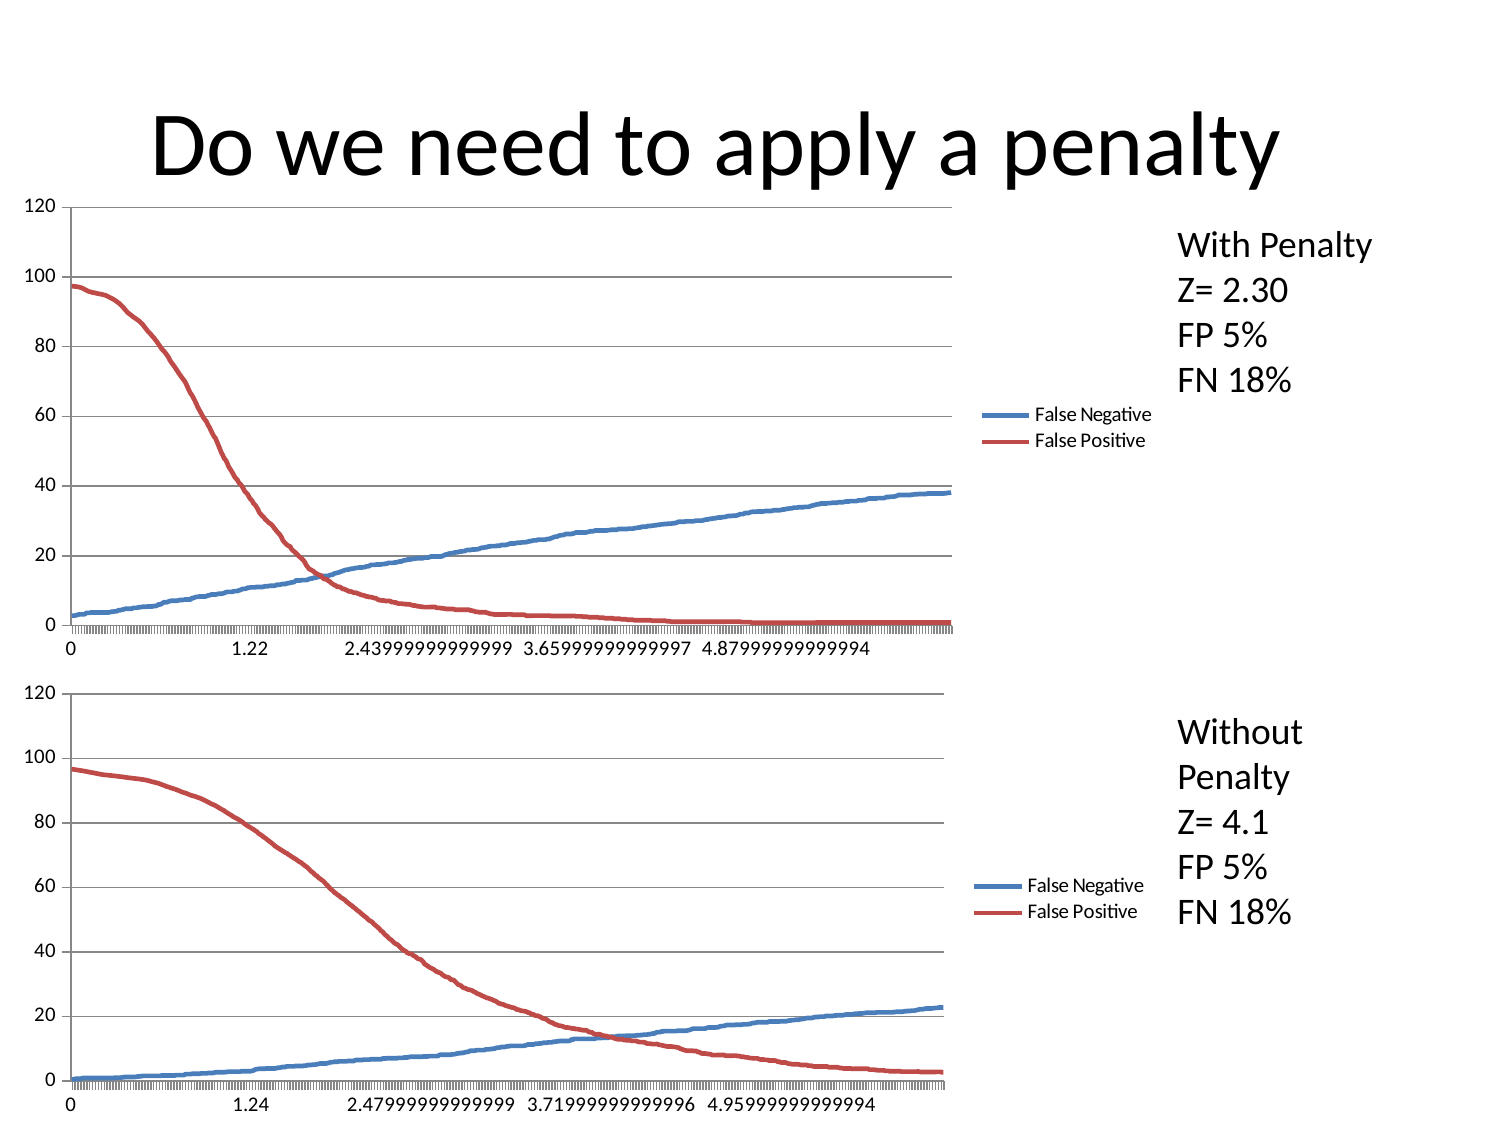

# Do we need to apply a penalty

### Chart

| Category |  |  |
|---|---|---|
| 0 | 2.73522975929978 | 97.35251198665823 |
| 1.0000000000000005E-2 | 2.8446389496717677 | 97.3271528760195 |
| 2.0000000000000011E-2 | 2.8446389496717677 | 97.2814939537732 |
| 3.0000000000000016E-2 | 2.9540481400437564 | 97.23856666977997 |
| 4.0000000000000022E-2 | 3.06345733041575 | 97.18408339689799 |
| 5.0000000000000024E-2 | 3.1728665207877476 | 97.08833689751586 |
| 6.0000000000000032E-2 | 3.1728665207877476 | 96.97177074422578 |
| 7.0000000000000021E-2 | 3.1728665207877476 | 96.81299290575818 |
| 8.0000000000000043E-2 | 3.1728665207877476 | 96.6312664154391 |
| 9.0000000000000024E-2 | 3.28227571115974 | 96.3983050847458 |
| 0.1 | 3.61050328227571 | 96.19142313678019 |
| 0.11000000000000001 | 3.61050328227571 | 95.94102741303853 |
| 0.12000000000000002 | 3.61050328227571 | 95.79454866580751 |
| 0.13 | 3.7199124726477 | 95.67227304022815 |
| 0.14000000000000001 | 3.7199124726477 | 95.5696521170014 |
| 0.15000000000000013 | 3.7199124726477 | 95.4892613665488 |
| 0.16000000000000003 | 3.7199124726477 | 95.4037396845294 |
| 0.17 | 3.7199124726477 | 95.28579846788438 |
| 0.18000000000000013 | 3.7199124726477 | 95.20853751497326 |
| 0.19000000000000003 | 3.7199124726477 | 95.14295176067998 |
| 0.2 | 3.7199124726477 | 95.0589556428972 |
| 0.21000000000000013 | 3.7199124726477 | 94.9489151647342 |
| 0.22000000000000003 | 3.7199124726477 | 94.8462664714495 |
| 0.23 | 3.7199124726477 | 94.72927647340673 |
| 0.24000000000000013 | 3.7199124726477 | 94.54195869255098 |
| 0.25 | 3.7199124726477 | 94.33755871565535 |
| 0.26 | 3.82932166301969 | 94.10027518625397 |
| 0.27 | 3.93873085339168 | 93.89557116039768 |
| 0.28000000000000008 | 3.93873085339168 | 93.6798157212784 |
| 0.29000000000000026 | 4.048140043763683 | 93.4336627732854 |
| 0.30000000000000027 | 4.048140043763683 | 93.1623265242476 |
| 0.31000000000000028 | 4.1575492341356695 | 92.81319222249566 |
| 0.32000000000000034 | 4.376367614879656 | 92.5401160805736 |
| 0.3300000000000004 | 4.376367614879656 | 92.16565077088555 |
| 0.34000000000000008 | 4.4857768052516445 | 91.7125498386178 |
| 0.35000000000000026 | 4.595185995623631 | 91.31041355256593 |
| 0.36000000000000026 | 4.7045951859956245 | 90.79864779209798 |
| 0.37000000000000027 | 4.814004376367611 | 90.33548100422117 |
| 0.38000000000000034 | 4.814004376367611 | 89.8340733816312 |
| 0.39000000000000035 | 4.814004376367611 | 89.50416214259859 |
| 0.4 | 4.814004376367611 | 89.19523099850966 |
| 0.41000000000000025 | 4.814004376367611 | 88.86328725038395 |
| 0.42000000000000026 | 5.0328227571116 | 88.51548028578985 |
| 0.43000000000000027 | 5.0328227571116 | 88.24166892441079 |
| 0.44000000000000006 | 5.0328227571116 | 87.94109474854137 |
| 0.45 | 5.1422319474835865 | 87.65133171912817 |
| 0.46 | 5.251641137855581 | 87.35212501825619 |
| 0.47000000000000008 | 5.251641137855581 | 86.9283018867924 |
| 0.48000000000000026 | 5.3610503282275666 | 86.5432482887368 |
| 0.49000000000000027 | 5.3610503282275666 | 86.0190722482625 |
| 0.5 | 5.3610503282275666 | 85.4524049781366 |
| 0.51 | 5.3610503282275666 | 84.92768775047918 |
| 0.52 | 5.47045951859956 | 84.3619909502262 |
| 0.53 | 5.47045951859956 | 83.99110617009448 |
| 0.54 | 5.47045951859956 | 83.5114503816794 |
| 0.55000000000000004 | 5.47045951859956 | 82.98542733359577 |
| 0.56000000000000005 | 5.579868708971555 | 82.5550838892258 |
| 0.56999999999999995 | 5.579868708971555 | 81.99081803005008 |
| 0.58000000000000007 | 5.68927789934355 | 81.45039810630506 |
| 0.59000000000000008 | 6.017505470459514 | 80.82589285714278 |
| 0.60000000000000053 | 6.017505470459514 | 80.23469857340075 |
| 0.61000000000000054 | 6.126914660831501 | 79.59086584205518 |
| 0.62000000000000055 | 6.4551422319474785 | 79.0851272015656 |
| 0.63000000000000056 | 6.67396061269147 | 78.66433216608286 |
| 0.64000000000000068 | 6.67396061269147 | 78.12259553731728 |
| 0.6500000000000008 | 6.67396061269147 | 77.5762355415352 |
| 0.66000000000000081 | 6.8927789934354475 | 76.90637720488458 |
| 0.67000000000000082 | 7.00218818380744 | 76.08328643781648 |
| 0.6800000000000006 | 7.1115973741794285 | 75.45533391153508 |
| 0.69000000000000061 | 7.1115973741794285 | 74.91134751773045 |
| 0.70000000000000051 | 7.1115973741794285 | 74.32718475960088 |
| 0.71000000000000052 | 7.1115973741794285 | 73.67441860465107 |
| 0.72000000000000053 | 7.1115973741794285 | 73.04761904761921 |
| 0.73000000000000054 | 7.221006564551415 | 72.4048161405792 |
| 0.74000000000000055 | 7.3304157549234095 | 71.80426098535301 |
| 0.75000000000000056 | 7.3304157549234095 | 71.21984369690799 |
| 0.76000000000000056 | 7.3304157549234095 | 70.6615864218912 |
| 0.77000000000000046 | 7.43982494529541 | 70.0742836929607 |
| 0.78 | 7.43982494529541 | 69.33671620152228 |
| 0.79 | 7.43982494529541 | 68.40926064227051 |
| 0.8 | 7.43982494529541 | 67.48654880860879 |
| 0.81 | 7.43982494529541 | 66.6403785488958 |
| 0.82000000000000095 | 7.877461706783373 | 66.06207174526398 |
| 0.83000000000000151 | 7.877461706783373 | 65.2640264026403 |
| 0.84000000000000152 | 8.09628008752735 | 64.45196783749458 |
| 0.85000000000000153 | 8.205689277899356 | 63.61665221162191 |
| 0.86000000000000154 | 8.205689277899356 | 62.61140819964343 |
| 0.87000000000000155 | 8.31509846827133 | 61.83970856102 |
| 0.88000000000000111 | 8.31509846827133 | 61.09563602599811 |
| 0.89000000000000112 | 8.31509846827133 | 60.26552868658136 |
| 0.90000000000000102 | 8.31509846827133 | 59.55598455598454 |
| 0.91000000000000103 | 8.31509846827133 | 59.02200488997561 |
| 0.92000000000000104 | 8.42450765864334 | 58.3996023856859 |
| 0.93000000000000105 | 8.64332603938731 | 57.50636132315521 |
| 0.94000000000000095 | 8.64332603938731 | 56.80289705121561 |
| 0.95000000000000095 | 8.8621444201313 | 55.832449628844095 |
| 0.96000000000000152 | 8.8621444201313 | 55.070118662351746 |
| 0.97000000000000142 | 8.8621444201313 | 54.255903349807845 |
| 0.98000000000000098 | 8.8621444201313 | 53.7479178234314 |
| 0.99000000000000099 | 8.971553610503289 | 52.7272727272727 |
| 1 | 9.08096280087527 | 51.7421602787456 |
| 1.01 | 9.08096280087527 | 50.711743772241974 |
| 1.02 | 9.08096280087527 | 49.666868564506395 |
| 1.03 | 9.190371991247254 | 48.8601355514479 |
| 1.04 | 9.299781181619256 | 47.927135678392006 |
| 1.05 | 9.51859956236325 | 47.45870393900891 |
| 1.06 | 9.62800875273522 | 46.606334841629035 |
| 1.07 | 9.62800875273522 | 45.58629776021075 |
| 1.08 | 9.62800875273522 | 44.9333333333333 |
| 1.0900000000000001 | 9.62800875273522 | 44.2645074224022 |
| 1.1000000000000001 | 9.73741794310722 | 43.53182751540034 |
| 1.1100000000000001 | 9.84682713347921 | 42.6981919332406 |
| 1.1200000000000001 | 9.84682713347921 | 42.17543859649121 |
| 1.1299999999999988 | 9.84682713347921 | 41.76678445229675 |
| 1.1399999999999988 | 10.065645514223224 | 40.948275862069 |
| 1.1499999999999988 | 10.1750547045952 | 40.550325850832664 |
| 1.1599999999999988 | 10.3938730853392 | 40.043923865300094 |
| 1.170000000000001 | 10.503282275711209 | 39.31750741839751 |
| 1.180000000000001 | 10.503282275711209 | 38.4962406015038 |
| 1.1900000000000011 | 10.6126914660832 | 38.059135708870436 |
| 1.2 | 10.831509846827108 | 37.6434583014537 |
| 1.21 | 10.831509846827108 | 36.821705426356594 |
| 1.22 | 10.9409190371991 | 36.206896551724064 |
| 1.23 | 10.9409190371991 | 35.80441640378544 |
| 1.24 | 10.9409190371991 | 35.03591380686351 |
| 1.25 | 10.9409190371991 | 34.6184738955823 |
| 1.26 | 11.050328227571098 | 34.00974025974025 |
| 1.27 | 11.050328227571098 | 33.305988515176395 |
| 1.28 | 11.050328227571098 | 32.3627287853577 |
| 1.29 | 11.050328227571098 | 31.909547738693487 |
| 1.3 | 11.050328227571098 | 31.3924050632911 |
| 1.31 | 11.15973741794311 | 31.069609507640077 |
| 1.32 | 11.269146608315102 | 30.44596912521442 |
| 1.33 | 11.269146608315102 | 30.086206896551676 |
| 1.34 | 11.269146608315102 | 29.661751951431 |
| 1.35 | 11.378555798687104 | 29.319371727748734 |
| 1.36 | 11.378555798687104 | 29.0718038528897 |
| 1.37 | 11.378555798687104 | 28.634361233480217 |
| 1.3800000000000001 | 11.378555798687104 | 28.0 |
| 1.3900000000000001 | 11.4879649890591 | 27.5089605734767 |
| 1.4 | 11.7067833698031 | 26.968325791855186 |
| 1.41 | 11.7067833698031 | 26.502732240437155 |
| 1.42 | 11.7067833698031 | 26.031164069660917 |
| 1.43 | 11.8161925601751 | 25.370370370370377 |
| 1.44 | 11.925601750547004 | 24.413145539906086 |
| 1.45 | 11.925601750547004 | 23.91304347826089 |
| 1.46 | 11.925601750547004 | 23.4790874524715 |
| 1.47 | 12.144420131290998 | 23.0842911877395 |
| 1.48 | 12.144420131290998 | 22.788461538461476 |
| 1.49 | 12.253829321663 | 22.6615236258438 |
| 1.5 | 12.363238512035009 | 21.85365853658539 |
| 1.51 | 12.363238512035009 | 21.4705882352941 |
| 1.52 | 12.582056892779015 | 21.12537018756169 |
| 1.53 | 12.910284463895 | 20.7171314741036 |
| 1.54 | 12.910284463895 | 20.320320320320278 |
| 1.55 | 12.910284463895 | 19.8388721047331 |
| 1.56 | 12.910284463895 | 19.5146612740142 |
| 1.57 | 13.019693654267009 | 19.1251271617497 |
| 1.58 | 13.019693654267009 | 18.7116564417178 |
| 1.59 | 13.019693654267009 | 18.12564366632336 |
| 1.6 | 13.019693654267009 | 17.273673257023876 |
| 1.61 | 13.129102844638902 | 16.771488469601717 |
| 1.62 | 13.347921225382898 | 16.1904761904762 |
| 1.6300000000000001 | 13.457330415754909 | 16.029723991507364 |
| 1.6400000000000001 | 13.457330415754909 | 15.7614483493078 |
| 1.6500000000000001 | 13.6761487964989 | 15.524625267666 |
| 1.6600000000000001 | 13.6761487964989 | 15.0699677072121 |
| 1.670000000000001 | 13.7855579868709 | 14.902807775378006 |
| 1.680000000000001 | 13.894967177242902 | 14.6420824295011 |
| 1.6900000000000011 | 14.00437636761489 | 14.4722524483134 |
| 1.7000000000000002 | 14.2231947483589 | 14.316939890710406 |
| 1.7100000000000002 | 14.2231947483589 | 13.751375137513792 |
| 1.7200000000000002 | 14.2231947483589 | 13.3701657458564 |
| 1.7300000000000002 | 14.2231947483589 | 13.2743362831858 |
| 1.7400000000000002 | 14.2231947483589 | 13.2743362831858 |
| 1.7500000000000002 | 14.2231947483589 | 12.791991101223589 |
| 1.7600000000000002 | 14.4420131291028 | 12.6256983240223 |
| 1.7700000000000002 | 14.551422319474804 | 12.14848143982 |
| 1.7800000000000002 | 14.551422319474804 | 11.950394588500611 |
| 1.7900000000000003 | 14.879649890590809 | 11.590909090909102 |
| 1.8 | 14.9890590809628 | 11.503416856492015 |
| 1.81 | 15.098468271334799 | 11.11111111111109 |
| 1.82 | 15.207877461706792 | 11.123853211009209 |
| 1.83 | 15.317286652078804 | 11.034482758620706 |
| 1.84 | 15.5361050328228 | 10.751445086705209 |
| 1.85 | 15.6455142231947 | 10.452961672473904 |
| 1.86 | 15.864332603938704 | 10.477299185099 |
| 1.87 | 15.9737417943107 | 10.175438596491215 |
| 1.8800000000000001 | 15.9737417943107 | 10.070257611241209 |
| 1.8900000000000001 | 16.0831509846827 | 9.76470588235294 |
| 1.9000000000000001 | 16.192560175054705 | 9.77620730270907 |
| 1.9100000000000001 | 16.301969365426718 | 9.681227863046049 |
| 1.9200000000000008 | 16.301969365426718 | 9.467455621301783 |
| 1.9300000000000008 | 16.411378555798716 | 9.37129300118625 |
| 1.9400000000000008 | 16.520787746170686 | 9.38242280285037 |
| 1.9500000000000008 | 16.520787746170686 | 9.166666666666677 |
| 1.9600000000000009 | 16.6301969365427 | 9.06921241050119 |
| 1.9700000000000009 | 16.6301969365427 | 8.851674641148339 |
| 1.9800000000000009 | 16.6301969365427 | 8.742514970059876 |
| 1.9900000000000009 | 16.7396061269147 | 8.64345738295317 |
| 2 | 16.7396061269147 | 8.533653846153848 |
| 2.0099999999999998 | 16.9584245076586 | 8.33333333333333 |
| 2.02 | 16.9584245076586 | 8.33333333333333 |
| 2.0299999999999998 | 17.0678336980306 | 8.121212121212102 |
| 2.04 | 17.396061269146617 | 8.150851581508519 |
| 2.0499999999999998 | 17.396061269146617 | 8.03897685749086 |
| 2.06 | 17.396061269146617 | 7.92682926829268 |
| 2.0699999999999998 | 17.396061269146617 | 7.814407814407805 |
| 2.08 | 17.505470459518605 | 7.71113831089351 |
| 2.09 | 17.505470459518605 | 7.37100737100737 |
| 2.1 | 17.505470459518605 | 7.257072570725704 |
| 2.11 | 17.505470459518605 | 7.257072570725704 |
| 2.12 | 17.61487964989064 | 7.151664611590634 |
| 2.13 | 17.61487964989064 | 7.151664611590634 |
| 2.14 | 17.7242888402626 | 7.04573547589617 |
| 2.15 | 17.7242888402626 | 7.04573547589617 |
| 2.16 | 17.9431072210066 | 7.063197026022295 |
| 2.17 | 17.9431072210066 | 7.063197026022295 |
| 2.1800000000000002 | 17.9431072210066 | 6.716417910447755 |
| 2.19 | 17.9431072210066 | 6.716417910447755 |
| 2.2000000000000002 | 18.052516411378587 | 6.60847880299252 |
| 2.21 | 18.052516411378587 | 6.60847880299252 |
| 2.2200000000000002 | 18.161925601750518 | 6.38297872340426 |
| 2.23 | 18.2713347921225 | 6.27352572145546 |
| 2.2400000000000002 | 18.380743982494486 | 6.281407035175882 |
| 2.25 | 18.380743982494486 | 6.281407035175882 |
| 2.2599999999999998 | 18.5995623632385 | 6.179066834804543 |
| 2.27 | 18.708971553610517 | 6.18686868686869 |
| 2.2799999999999998 | 18.708971553610517 | 6.068268015170678 |
| 2.29 | 18.927789934354486 | 6.083650190114078 |
| 2.2999999999999901 | 18.927789934354486 | 6.083650190114078 |
| 2.3099999999999876 | 18.927789934354486 | 5.96446700507614 |
| 2.3199999999999874 | 19.037199124726516 | 5.852417302798975 |
| 2.3299999999999876 | 19.14660831509852 | 5.73979591836735 |
| 2.3399999999999874 | 19.14660831509852 | 5.73979591836735 |
| 2.3499999999999877 | 19.2560175054705 | 5.62659846547315 |
| 2.3599999999999874 | 19.2560175054705 | 5.50576184379001 |
| 2.3699999999999877 | 19.2560175054705 | 5.50576184379001 |
| 2.3799999999999875 | 19.2560175054705 | 5.3846153846153895 |
| 2.3899999999999877 | 19.2560175054705 | 5.3846153846153895 |
| 2.3999999999999879 | 19.365426695842487 | 5.2699228791773765 |
| 2.4099999999999877 | 19.474835886214418 | 5.276705276705275 |
| 2.4199999999999879 | 19.474835886214418 | 5.276705276705275 |
| 2.4299999999999877 | 19.474835886214418 | 5.276705276705275 |
| 2.439999999999988 | 19.584245076586377 | 5.283505154639181 |
| 2.44999999999999 | 19.8030634573304 | 5.297157622739015 |
| 2.459999999999988 | 19.8030634573304 | 5.297157622739015 |
| 2.46999999999999 | 19.8030634573304 | 5.297157622739015 |
| 2.479999999999988 | 19.8030634573304 | 5.297157622739015 |
| 2.48999999999999 | 19.8030634573304 | 5.05181347150259 |
| 2.4999999999999876 | 19.8030634573304 | 5.05181347150259 |
| 2.50999999999999 | 19.8030634573304 | 5.05181347150259 |
| 2.5199999999999876 | 19.8030634573304 | 4.92866407263294 |
| 2.52999999999999 | 19.912472647702376 | 4.935064935064943 |
| 2.5399999999999876 | 20.131291028446448 | 4.823989569752274 |
| 2.5499999999999901 | 20.3501094091904 | 4.83660130718954 |
| 2.5599999999999876 | 20.3501094091904 | 4.71204188481675 |
| 2.5699999999999901 | 20.56892778993439 | 4.7244094488188955 |
| 2.5799999999999876 | 20.678336980306277 | 4.73061760840999 |
| 2.5899999999999901 | 20.678336980306277 | 4.73061760840999 |
| 2.5999999999999877 | 20.787746170678275 | 4.736842105263174 |
| 2.6099999999999901 | 20.897155361050334 | 4.617414248021101 |
| 2.6199999999999877 | 21.006564551422287 | 4.4973544973545 |
| 2.6299999999999901 | 21.006564551422287 | 4.4973544973545 |
| 2.6399999999999877 | 21.115973741794317 | 4.5033112582781465 |
| 2.6499999999999901 | 21.22538293216626 | 4.50928381962865 |
| 2.6599999999999877 | 21.22538293216626 | 4.50928381962865 |
| 2.6699999999999902 | 21.3347921225383 | 4.5152722443559075 |
| 2.6799999999999877 | 21.3347921225383 | 4.5152722443559075 |
| 2.6899999999999902 | 21.553610503282286 | 4.527296937416775 |
| 2.69999999999999 | 21.6630196936543 | 4.533333333333336 |
| 2.7099999999999902 | 21.6630196936543 | 4.533333333333336 |
| 2.71999999999999 | 21.6630196936543 | 4.278074866310155 |
| 2.7299999999999902 | 21.772428884026276 | 4.28380187416332 |
| 2.73999999999999 | 21.772428884026276 | 4.155495978552275 |
| 2.7499999999999898 | 21.772428884026276 | 4.0268456375838895 |
| 2.75999999999999 | 21.8818380743982 | 3.9030955585464344 |
| 2.76999999999998 | 21.8818380743982 | 3.9030955585464344 |
| 2.7799999999999798 | 21.991247264770177 | 3.778677462887993 |
| 2.7899999999999801 | 22.210065645514216 | 3.7889039242219202 |
| 2.7999999999999798 | 22.3194748358862 | 3.7940379403794022 |
| 2.8099999999999787 | 22.3194748358862 | 3.7940379403794022 |
| 2.8199999999999776 | 22.428884026258217 | 3.79918588873813 |
| 2.8299999999999788 | 22.428884026258217 | 3.66847826086957 |
| 2.8399999999999777 | 22.6477024070022 | 3.547066848567535 |
| 2.8499999999999797 | 22.6477024070022 | 3.41530054644809 |
| 2.8599999999999777 | 22.7571115973742 | 3.287671232876714 |
| 2.8699999999999797 | 22.7571115973742 | 3.287671232876714 |
| 2.8799999999999777 | 22.7571115973742 | 3.15500685871056 |
| 2.8899999999999797 | 22.7571115973742 | 3.15500685871056 |
| 2.8999999999999777 | 22.866520787746186 | 3.1593406593406597 |
| 2.9099999999999797 | 22.866520787746186 | 3.1593406593406597 |
| 2.9199999999999777 | 22.866520787746186 | 3.1593406593406597 |
| 2.9299999999999797 | 23.085339168490187 | 3.1680440771349923 |
| 2.9399999999999777 | 23.085339168490187 | 3.1680440771349923 |
| 2.9499999999999797 | 23.085339168490187 | 3.1680440771349923 |
| 2.9599999999999778 | 23.085339168490187 | 3.1680440771349923 |
| 2.9699999999999798 | 23.1947483588621 | 3.172413793103448 |
| 2.9799999999999787 | 23.304157549234105 | 3.1767955801105 |
| 2.9899999999999798 | 23.522975929978116 | 3.185595567867044 |
| 2.9999999999999787 | 23.522975929978116 | 3.185595567867044 |
| 3.0099999999999798 | 23.522975929978116 | 3.05131761442441 |
| 3.0199999999999787 | 23.522975929978116 | 3.05131761442441 |
| 3.0299999999999798 | 23.63238512035012 | 3.05555555555556 |
| 3.0399999999999787 | 23.74179431072209 | 3.059805285118217 |
| 3.0499999999999798 | 23.74179431072209 | 3.059805285118217 |
| 3.0599999999999787 | 23.74179431072209 | 3.059805285118217 |
| 3.0699999999999799 | 23.8512035010941 | 3.0640668523676924 |
| 3.0799999999999788 | 23.8512035010941 | 3.0640668523676924 |
| 3.0899999999999799 | 23.8512035010941 | 3.0640668523676924 |
| 3.0999999999999797 | 23.96061269146607 | 2.7972027972028 |
| 3.1099999999999799 | 23.96061269146607 | 2.7972027972028 |
| 3.1199999999999797 | 24.1794310722101 | 2.805049088359048 |
| 3.1299999999999799 | 24.1794310722101 | 2.805049088359048 |
| 3.1399999999999797 | 24.288840262582077 | 2.80898876404494 |
| 3.1499999999999799 | 24.398249452953976 | 2.8129395218002777 |
| 3.1599999999999797 | 24.398249452953976 | 2.8129395218002777 |
| 3.1699999999999799 | 24.398249452953976 | 2.8129395218002777 |
| 3.1799999999999797 | 24.617067833698 | 2.82087447108604 |
| 3.18999999999998 | 24.617067833698 | 2.82087447108604 |
| 3.1999999999999797 | 24.617067833698 | 2.82087447108604 |
| 3.20999999999998 | 24.617067833698 | 2.82087447108604 |
| 3.2199999999999798 | 24.617067833698 | 2.82087447108604 |
| 3.22999999999998 | 24.617067833698 | 2.82087447108604 |
| 3.23999999999997 | 24.72647702407 | 2.82485875706215 |
| 3.2499999999999698 | 24.835886214442 | 2.828854314002828 |
| 3.25999999999997 | 24.835886214442 | 2.828854314002828 |
| 3.2699999999999698 | 25.05470459518599 | 2.6988636363636376 |
| 3.2799999999999701 | 25.164113785558 | 2.702702702702702 |
| 3.2899999999999698 | 25.382932166302 | 2.7104136947218276 |
| 3.2999999999999701 | 25.492341356673975 | 2.71428571428571 |
| 3.3099999999999676 | 25.492341356673975 | 2.71428571428571 |
| 3.3199999999999674 | 25.7111597374179 | 2.7220630372492787 |
| 3.3299999999999677 | 25.8205689277899 | 2.7259684361549477 |
| 3.3399999999999674 | 25.929978118161888 | 2.72988505747126 |
| 3.3499999999999677 | 25.929978118161888 | 2.72988505747126 |
| 3.3599999999999675 | 26.039387308533886 | 2.7338129496402876 |
| 3.3699999999999677 | 26.258205689277887 | 2.741702741702743 |
| 3.3799999999999679 | 26.258205689277887 | 2.741702741702743 |
| 3.3899999999999677 | 26.258205689277887 | 2.741702741702743 |
| 3.3999999999999679 | 26.258205689277887 | 2.741702741702743 |
| 3.4099999999999677 | 26.258205689277887 | 2.741702741702743 |
| 3.419999999999968 | 26.36761487964989 | 2.74566473988439 |
| 3.42999999999997 | 26.477024070021876 | 2.74963820549928 |
| 3.439999999999968 | 26.695842450765873 | 2.61627906976744 |
| 3.44999999999997 | 26.695842450765873 | 2.61627906976744 |
| 3.459999999999968 | 26.695842450765873 | 2.61627906976744 |
| 3.46999999999997 | 26.695842450765873 | 2.61627906976744 |
| 3.4799999999999676 | 26.695842450765873 | 2.61627906976744 |
| 3.48999999999997 | 26.695842450765873 | 2.4745269286754 |
| 3.4999999999999676 | 26.695842450765873 | 2.4745269286754 |
| 3.50999999999997 | 26.695842450765873 | 2.4745269286754 |
| 3.5199999999999676 | 26.805251641137886 | 2.47813411078717 |
| 3.5299999999999701 | 26.91466083150979 | 2.33918128654971 |
| 3.5399999999999676 | 27.0240700218818 | 2.3426061493411376 |
| 3.5499999999999701 | 27.0240700218818 | 2.3426061493411376 |
| 3.5599999999999676 | 27.0240700218818 | 2.3426061493411376 |
| 3.5699999999999701 | 27.242888402625788 | 2.34948604992658 |
| 3.5799999999999677 | 27.242888402625788 | 2.34948604992658 |
| 3.5899999999999701 | 27.242888402625788 | 2.34948604992658 |
| 3.5999999999999677 | 27.242888402625788 | 2.20588235294118 |
| 3.6099999999999701 | 27.242888402625788 | 2.20588235294118 |
| 3.6199999999999677 | 27.242888402625788 | 2.20588235294118 |
| 3.6299999999999701 | 27.242888402625788 | 2.20588235294118 |
| 3.6399999999999677 | 27.242888402625788 | 2.061855670103086 |
| 3.6499999999999702 | 27.242888402625788 | 2.061855670103086 |
| 3.6599999999999677 | 27.352297592997786 | 2.0648967551622412 |
| 3.6699999999999702 | 27.352297592997786 | 2.0648967551622412 |
| 3.67999999999997 | 27.461706783369763 | 2.06794682422452 |
| 3.6899999999999702 | 27.461706783369763 | 2.06794682422452 |
| 3.69999999999997 | 27.461706783369763 | 1.923076923076921 |
| 3.70999999999996 | 27.461706783369763 | 1.923076923076921 |
| 3.7199999999999598 | 27.461706783369763 | 1.923076923076921 |
| 3.72999999999996 | 27.6805251641138 | 1.9287833827893197 |
| 3.7399999999999598 | 27.6805251641138 | 1.9287833827893197 |
| 3.74999999999996 | 27.6805251641138 | 1.7830609212481403 |
| 3.7599999999999598 | 27.6805251641138 | 1.7830609212481403 |
| 3.76999999999996 | 27.6805251641138 | 1.7830609212481403 |
| 3.7799999999999598 | 27.6805251641138 | 1.7830609212481403 |
| 3.7899999999999601 | 27.6805251641138 | 1.63690476190476 |
| 3.7999999999999599 | 27.789934354485787 | 1.6393442622950798 |
| 3.8099999999999588 | 27.789934354485787 | 1.6393442622950798 |
| 3.8199999999999577 | 27.789934354485787 | 1.6393442622950798 |
| 3.8299999999999597 | 27.789934354485787 | 1.6393442622950798 |
| 3.8399999999999577 | 27.89934354485779 | 1.49476831091181 |
| 3.8499999999999597 | 28.008752735229773 | 1.49700598802395 |
| 3.8599999999999577 | 28.008752735229773 | 1.49700598802395 |
| 3.8699999999999597 | 28.11816192560172 | 1.49925037481259 |
| 3.8799999999999577 | 28.11816192560172 | 1.49925037481259 |
| 3.8899999999999597 | 28.3369803063457 | 1.5037593984962399 |
| 3.8999999999999577 | 28.3369803063457 | 1.5037593984962399 |
| 3.9099999999999597 | 28.3369803063457 | 1.5037593984962399 |
| 3.9199999999999577 | 28.3369803063457 | 1.5037593984962399 |
| 3.9299999999999597 | 28.555798687089688 | 1.5082956259426799 |
| 3.9399999999999578 | 28.555798687089688 | 1.5082956259426799 |
| 3.9499999999999598 | 28.555798687089688 | 1.5082956259426799 |
| 3.9599999999999587 | 28.665207877461675 | 1.36157337367625 |
| 3.9699999999999598 | 28.665207877461675 | 1.36157337367625 |
| 3.9799999999999587 | 28.7746170678337 | 1.36363636363636 |
| 3.9899999999999598 | 28.7746170678337 | 1.36363636363636 |
| 3.9999999999999587 | 28.884026258205687 | 1.36570561456753 |
| 4.0099999999999598 | 28.884026258205687 | 1.36570561456753 |
| 4.0199999999999596 | 28.99343544857769 | 1.3677811550151988 |
| 4.0299999999999603 | 28.99343544857769 | 1.3677811550151988 |
| 4.0399999999999645 | 29.102844638949687 | 1.3698630136986298 |
| 4.0499999999999599 | 29.102844638949687 | 1.3698630136986298 |
| 4.0599999999999596 | 29.102844638949687 | 1.2195121951219499 |
| 4.0699999999999603 | 29.21225382932169 | 1.2213740458015299 |
| 4.0799999999999645 | 29.21225382932169 | 1.2213740458015299 |
| 4.0899999999999599 | 29.21225382932169 | 1.0703363914373099 |
| 4.0999999999999597 | 29.3216630196937 | 1.0719754977029088 |
| 4.1099999999999604 | 29.3216630196937 | 1.0719754977029088 |
| 4.1199999999999601 | 29.431072210065587 | 1.07361963190184 |
| 4.1299999999999555 | 29.5404814004376 | 1.0752688172042988 |
| 4.1399999999999597 | 29.75929978118159 | 1.078582434514641 |
| 4.1499999999999604 | 29.75929978118159 | 1.078582434514641 |
| 4.1599999999999602 | 29.75929978118159 | 1.078582434514641 |
| 4.16999999999996 | 29.75929978118159 | 1.078582434514641 |
| 4.1799999999999597 | 29.75929978118159 | 1.078582434514641 |
| 4.1899999999999604 | 29.868708971553573 | 1.080246913580251 |
| 4.1999999999999496 | 29.868708971553573 | 1.080246913580251 |
| 4.2099999999999502 | 29.868708971553573 | 1.080246913580251 |
| 4.21999999999995 | 29.868708971553573 | 1.080246913580251 |
| 4.2299999999999498 | 29.868708971553573 | 1.080246913580251 |
| 4.2399999999999514 | 29.868708971553573 | 1.080246913580251 |
| 4.2499999999999503 | 29.978118161925586 | 1.0819165378670799 |
| 4.25999999999995 | 30.0875273522976 | 1.0835913312693488 |
| 4.2699999999999498 | 30.0875273522976 | 1.0835913312693488 |
| 4.2799999999999514 | 30.0875273522976 | 1.0835913312693488 |
| 4.2899999999999503 | 30.0875273522976 | 1.0835913312693488 |
| 4.2999999999999501 | 30.0875273522976 | 1.0835913312693488 |
| 4.3099999999999499 | 30.196936542669587 | 1.0852713178294577 |
| 4.3199999999999497 | 30.3063457330416 | 1.086956521739131 |
| 4.3299999999999486 | 30.4157549234136 | 1.08864696734059 |
| 4.3399999999999501 | 30.4157549234136 | 1.08864696734059 |
| 4.3499999999999499 | 30.5251641137856 | 1.090342679127731 |
| 4.3599999999999497 | 30.634573304157517 | 1.09204368174727 |
| 4.3699999999999495 | 30.634573304157517 | 1.09204368174727 |
| 4.3799999999999502 | 30.743982494529487 | 1.09375 |
| 4.3899999999999499 | 30.743982494529487 | 1.09375 |
| 4.3999999999999497 | 30.8533916849015 | 1.0954616588419388 |
| 4.4099999999999504 | 30.962800875273476 | 1.09717868338558 |
| 4.4199999999999502 | 30.962800875273476 | 1.09717868338558 |
| 4.42999999999995 | 30.962800875273476 | 1.09717868338558 |
| 4.4399999999999524 | 31.0722100656455 | 1.0989010989010999 |
| 4.4499999999999504 | 31.0722100656455 | 1.0989010989010999 |
| 4.4599999999999502 | 31.181619256017488 | 1.10062893081761 |
| 4.46999999999995 | 31.2910284463895 | 1.10236220472441 |
| 4.4799999999999534 | 31.400437636761463 | 1.104100946372241 |
| 4.4899999999999514 | 31.400437636761463 | 1.104100946372241 |
| 4.4999999999999503 | 31.400437636761463 | 1.104100946372241 |
| 4.50999999999995 | 31.509846827133487 | 1.10584518167457 |
| 4.5199999999999498 | 31.509846827133487 | 1.10584518167457 |
| 4.5299999999999496 | 31.509846827133487 | 1.10584518167457 |
| 4.5399999999999503 | 31.619256017505517 | 1.10759493670886 |
| 4.5499999999999501 | 31.728665207877487 | 1.1093502377179099 |
| 4.5599999999999499 | 31.947483588621363 | 1.112877583465821 |
| 4.5699999999999497 | 31.947483588621363 | 0.9554140127388545 |
| 4.5799999999999503 | 31.947483588621363 | 0.9554140127388545 |
| 4.5899999999999501 | 32.1663019693654 | 0.9584664536741215 |
| 4.5999999999999499 | 32.2757111597374 | 0.9600000000000005 |
| 4.6099999999999497 | 32.2757111597374 | 0.9600000000000005 |
| 4.6199999999999495 | 32.2757111597374 | 0.9600000000000005 |
| 4.6299999999999475 | 32.4945295404814 | 0.9630818619582655 |
| 4.6399999999999499 | 32.603938730853436 | 0.8051529790660216 |
| 4.6499999999999497 | 32.603938730853436 | 0.8051529790660216 |
| 4.6599999999999495 | 32.603938730853436 | 0.8051529790660216 |
| 4.6699999999999395 | 32.603938730853436 | 0.8051529790660216 |
| 4.6799999999999402 | 32.7133479212254 | 0.8064516129032265 |
| 4.68999999999994 | 32.7133479212254 | 0.8064516129032265 |
| 4.6999999999999398 | 32.7133479212254 | 0.8064516129032265 |
| 4.7099999999999413 | 32.7133479212254 | 0.8064516129032265 |
| 4.7199999999999402 | 32.7133479212254 | 0.8064516129032265 |
| 4.72999999999994 | 32.8227571115974 | 0.8077544426494359 |
| 4.7399999999999434 | 32.8227571115974 | 0.8077544426494359 |
| 4.7499999999999414 | 32.8227571115974 | 0.8077544426494359 |
| 4.7599999999999403 | 32.8227571115974 | 0.8077544426494359 |
| 4.7699999999999401 | 32.8227571115974 | 0.8077544426494359 |
| 4.7799999999999434 | 32.9321663019694 | 0.8090614886731395 |
| 4.7899999999999414 | 33.041575492341394 | 0.8103727714748785 |
| 4.7999999999999403 | 33.041575492341394 | 0.8103727714748785 |
| 4.8099999999999401 | 33.041575492341394 | 0.8103727714748785 |
| 4.8199999999999399 | 33.041575492341394 | 0.8103727714748785 |
| 4.8299999999999397 | 33.041575492341394 | 0.8103727714748785 |
| 4.8399999999999403 | 33.15098468271333 | 0.8116883116883127 |
| 4.8499999999999401 | 33.26039387308531 | 0.813008130081301 |
| 4.8599999999999399 | 33.26039387308531 | 0.813008130081301 |
| 4.8699999999999397 | 33.36980306345725 | 0.8143322475570025 |
| 4.8799999999999404 | 33.4792122538293 | 0.815660685154975 |
| 4.8899999999999402 | 33.4792122538293 | 0.815660685154975 |
| 4.89999999999994 | 33.588621444201294 | 0.816993464052288 |
| 4.9099999999999424 | 33.588621444201294 | 0.816993464052288 |
| 4.9199999999999404 | 33.69803063457337 | 0.818330605564648 |
| 4.9299999999999402 | 33.8074398249453 | 0.819672131147541 |
| 4.9399999999999444 | 33.8074398249453 | 0.819672131147541 |
| 4.9499999999999424 | 33.8074398249453 | 0.819672131147541 |
| 4.9599999999999413 | 33.91684901531721 | 0.8210180623973735 |
| 4.9699999999999402 | 33.91684901531721 | 0.8210180623973735 |
| 4.9799999999999445 | 33.91684901531721 | 0.8210180623973735 |
| 4.9899999999999434 | 33.91684901531721 | 0.8210180623973735 |
| 4.9999999999999414 | 34.0262582056893 | 0.8223684210526313 |
| 5.0099999999999403 | 34.0262582056893 | 0.8223684210526313 |
| 5.0199999999999401 | 34.0262582056893 | 0.8223684210526313 |
| 5.0299999999999399 | 34.0262582056893 | 0.8223684210526313 |
| 5.0399999999999414 | 34.2450765864333 | 0.825082508250825 |
| 5.0499999999999403 | 34.35448577680516 | 0.8264462809917356 |
| 5.0599999999999401 | 34.4638949671772 | 0.827814569536424 |
| 5.0699999999999399 | 34.573304157549195 | 0.8291873963515757 |
| 5.0799999999999423 | 34.68271334792127 | 0.8305647840531556 |
| 5.0899999999999403 | 34.792122538293235 | 0.8319467554076535 |
| 5.0999999999999401 | 34.792122538293235 | 0.8319467554076535 |
| 5.1099999999999399 | 35.010940919037196 | 0.834724540901502 |
| 5.1199999999999397 | 35.010940919037196 | 0.834724540901502 |
| 5.1299999999999395 | 35.010940919037196 | 0.834724540901502 |
| 5.1399999999999304 | 35.010940919037196 | 0.834724540901502 |
| 5.1499999999999302 | 35.010940919037196 | 0.834724540901502 |
| 5.15999999999993 | 35.12035010940924 | 0.8361204013377935 |
| 5.1699999999999298 | 35.12035010940924 | 0.8361204013377935 |
| 5.1799999999999304 | 35.12035010940924 | 0.8361204013377935 |
| 5.1899999999999302 | 35.229759299781236 | 0.8375209380234515 |
| 5.19999999999993 | 35.229759299781236 | 0.8375209380234515 |
| 5.2099999999999334 | 35.229759299781236 | 0.8375209380234515 |
| 5.2199999999999314 | 35.229759299781236 | 0.8375209380234515 |
| 5.2299999999999303 | 35.3391684901532 | 0.838926174496644 |
| 5.2399999999999345 | 35.3391684901532 | 0.838926174496644 |
| 5.2499999999999334 | 35.3391684901532 | 0.838926174496644 |
| 5.2599999999999314 | 35.3391684901532 | 0.838926174496644 |
| 5.2699999999999303 | 35.44857768052521 | 0.8403361344537825 |
| 5.2799999999999345 | 35.55798687089714 | 0.841750841750842 |
| 5.2899999999999334 | 35.55798687089714 | 0.841750841750842 |
| 5.2999999999999314 | 35.55798687089714 | 0.841750841750842 |
| 5.3099999999999303 | 35.667396061269095 | 0.843170320404722 |
| 5.3199999999999301 | 35.667396061269095 | 0.843170320404722 |
| 5.3299999999999299 | 35.667396061269095 | 0.843170320404722 |
| 5.3399999999999324 | 35.667396061269095 | 0.843170320404722 |
| 5.3499999999999304 | 35.667396061269095 | 0.843170320404722 |
| 5.3599999999999302 | 35.776805251641065 | 0.8445945945945958 |
| 5.3699999999999299 | 35.88621444201306 | 0.8460236886632838 |
| 5.3799999999999324 | 35.88621444201306 | 0.8460236886632838 |
| 5.3899999999999304 | 35.88621444201306 | 0.8460236886632838 |
| 5.3999999999999302 | 35.99562363238511 | 0.847457627118644 |
| 5.4099999999999344 | 35.99562363238511 | 0.847457627118644 |
| 5.4199999999999324 | 36.105032822757146 | 0.8488964346349761 |
| 5.4299999999999304 | 36.3238512035011 | 0.8517887563884171 |
| 5.4399999999999347 | 36.4332603938731 | 0.853242320819113 |
| 5.4499999999999345 | 36.4332603938731 | 0.853242320819113 |
| 5.4599999999999334 | 36.4332603938731 | 0.853242320819113 |
| 5.4699999999999314 | 36.4332603938731 | 0.853242320819113 |
| 5.4799999999999347 | 36.4332603938731 | 0.853242320819113 |
| 5.4899999999999345 | 36.4332603938731 | 0.853242320819113 |
| 5.4999999999999334 | 36.54266958424505 | 0.8547008547008556 |
| 5.5099999999999314 | 36.54266958424505 | 0.8547008547008556 |
| 5.5199999999999303 | 36.54266958424505 | 0.8547008547008556 |
| 5.5299999999999301 | 36.54266958424505 | 0.8547008547008556 |
| 5.5399999999999334 | 36.54266958424505 | 0.8547008547008556 |
| 5.5499999999999314 | 36.652078774617095 | 0.8561643835616436 |
| 5.5599999999999303 | 36.87089715536093 | 0.8591065292096215 |
| 5.5699999999999301 | 36.87089715536093 | 0.8591065292096215 |
| 5.5799999999999343 | 36.87089715536093 | 0.8591065292096215 |
| 5.5899999999999324 | 36.980306345733 | 0.8605851979345955 |
| 5.5999999999999304 | 36.980306345733 | 0.8605851979345955 |
| 5.6099999999999204 | 36.980306345733 | 0.8605851979345955 |
| 5.6199999999999202 | 37.08971553610505 | 0.8620689655172404 |
| 5.62999999999992 | 37.199124726477045 | 0.8635578583765116 |
| 5.6399999999999197 | 37.417943107220964 | 0.866551126516464 |
| 5.6499999999999204 | 37.417943107220964 | 0.866551126516464 |
| 5.6599999999999202 | 37.417943107220964 | 0.866551126516464 |
| 5.66999999999992 | 37.417943107220964 | 0.866551126516464 |
| 5.6799999999999198 | 37.417943107220964 | 0.866551126516464 |
| 5.6899999999999196 | 37.417943107220964 | 0.866551126516464 |
| 5.6999999999999202 | 37.417943107220964 | 0.866551126516464 |
| 5.7099999999999245 | 37.417943107220964 | 0.866551126516464 |
| 5.7199999999999198 | 37.417943107220964 | 0.866551126516464 |
| 5.7299999999999196 | 37.52735229759301 | 0.8680555555555568 |
| 5.7399999999999247 | 37.52735229759301 | 0.8680555555555568 |
| 5.7499999999999245 | 37.636761487964996 | 0.8695652173913045 |
| 5.7599999999999199 | 37.636761487964996 | 0.8695652173913045 |
| 5.7699999999999196 | 37.636761487964996 | 0.8695652173913045 |
| 5.7799999999999248 | 37.746170678337 | 0.871080139372822 |
| 5.7899999999999245 | 37.746170678337 | 0.871080139372822 |
| 5.7999999999999199 | 37.746170678337 | 0.871080139372822 |
| 5.8099999999999197 | 37.746170678337 | 0.871080139372822 |
| 5.8199999999999203 | 37.746170678337 | 0.871080139372822 |
| 5.8299999999999201 | 37.746170678337 | 0.871080139372822 |
| 5.8399999999999199 | 37.855579868709 | 0.8726003490401406 |
| 5.8499999999999197 | 37.855579868709 | 0.8726003490401406 |
| 5.8599999999999204 | 37.855579868709 | 0.8726003490401406 |
| 5.8699999999999202 | 37.855579868709 | 0.8726003490401406 |
| 5.8799999999999244 | 37.855579868709 | 0.8726003490401406 |
| 5.8899999999999197 | 37.855579868709 | 0.8726003490401406 |
| 5.8999999999999204 | 37.855579868709 | 0.8726003490401406 |
| 5.9099999999999246 | 37.855579868709 | 0.8726003490401406 |
| 5.9199999999999244 | 37.855579868709 | 0.8726003490401406 |
| 5.9299999999999198 | 37.855579868709 | 0.8726003490401406 |
| 5.9399999999999258 | 37.855579868709 | 0.8726003490401406 |
| 5.9499999999999247 | 37.855579868709 | 0.8726003490401406 |
| 5.9599999999999245 | 37.96498905908096 | 0.8741258741258754 |
| 5.9699999999999198 | 37.96498905908096 | 0.8741258741258754 |
| 5.9799999999999258 | 38.07439824945301 | 0.8756567425569186 |
| 5.9899999999999247 | 38.07439824945301 | 0.8756567425569186 |
| 5.9999999999999245 | 38.183807439824896 | 0.8771929824561405 |
With Penalty
Z= 2.30
FP 5%
FN 18%

### Chart

| Category |  |  |
|---|---|---|
| 0 | 0.4376367614879652 | 96.73120442544632 |
| 1.0000000000000004E-2 | 0.4376367614879652 | 96.65723836461818 |
| 2.0000000000000007E-2 | 0.547045951859956 | 96.60529558949848 |
| 3.0000000000000002E-2 | 0.656455142231947 | 96.52347040355305 |
| 4.0000000000000015E-2 | 0.656455142231947 | 96.45617047849495 |
| 0.05 | 0.656455142231947 | 96.3766959297686 |
| 6.0000000000000019E-2 | 0.656455142231947 | 96.30834281997065 |
| 7.0000000000000021E-2 | 0.7658643326039394 | 96.23869951065768 |
| 8.0000000000000029E-2 | 0.87527352297593 | 96.16134225913058 |
| 9.0000000000000024E-2 | 0.87527352297593 | 96.08504018667354 |
| 0.1 | 0.87527352297593 | 96.00845889505675 |
| 0.11 | 0.87527352297593 | 95.93083314619358 |
| 0.12000000000000002 | 0.87527352297593 | 95.81137309292649 |
| 0.13 | 0.87527352297593 | 95.73365982294223 |
| 0.14000000000000001 | 0.87527352297593 | 95.65821632242294 |
| 0.15000000000000005 | 0.87527352297593 | 95.5843649478507 |
| 0.16 | 0.87527352297593 | 95.47181127548977 |
| 0.17 | 0.87527352297593 | 95.38790470372628 |
| 0.18000000000000005 | 0.87527352297593 | 95.31177231565324 |
| 0.19 | 0.87527352297593 | 95.2116695734898 |
| 0.2 | 0.87527352297593 | 95.11168662997736 |
| 0.21000000000000005 | 0.87527352297593 | 95.05458515283837 |
| 0.22 | 0.87527352297593 | 94.98394419222677 |
| 0.23 | 0.87527352297593 | 94.93316928583414 |
| 0.24000000000000005 | 0.87527352297593 | 94.88337945445296 |
| 0.25 | 0.87527352297593 | 94.84289617486337 |
| 0.26 | 0.87527352297593 | 94.79699075403428 |
| 0.27 | 0.87527352297593 | 94.74142434267803 |
| 0.28000000000000008 | 0.87527352297593 | 94.69679232029966 |
| 0.29000000000000009 | 0.87527352297593 | 94.64981693634108 |
| 0.3000000000000001 | 0.9846827133479208 | 94.60667461263404 |
| 0.31000000000000011 | 0.9846827133479208 | 94.54819277108429 |
| 0.32000000000000012 | 0.9846827133479208 | 94.4874215751964 |
| 0.33000000000000013 | 0.9846827133479208 | 94.43864069317273 |
| 0.34 | 0.9846827133479208 | 94.3837656696041 |
| 0.35000000000000009 | 1.09409190371991 | 94.32588501129797 |
| 0.3600000000000001 | 1.09409190371991 | 94.25046110793109 |
| 0.37000000000000011 | 1.2035010940918998 | 94.19143187958316 |
| 0.38000000000000012 | 1.2035010940918998 | 94.11879640484558 |
| 0.39000000000000012 | 1.2035010940918998 | 94.0635066728026 |
| 0.4 | 1.2035010940918998 | 94.0067697617309 |
| 0.41000000000000009 | 1.2035010940918998 | 93.9489378811231 |
| 0.4200000000000001 | 1.2035010940918998 | 93.8866698260104 |
| 0.4300000000000001 | 1.2035010940918998 | 93.8382804503582 |
| 0.44 | 1.2035010940918998 | 93.78313253012045 |
| 0.45 | 1.31291028446389 | 93.73828531759807 |
| 0.46 | 1.31291028446389 | 93.68833531593305 |
| 0.47000000000000008 | 1.42231947483589 | 93.62394734979827 |
| 0.48000000000000009 | 1.42231947483589 | 93.5541565316927 |
| 0.4900000000000001 | 1.5317286652078794 | 93.4938191281718 |
| 0.5 | 1.5317286652078794 | 93.42585829072317 |
| 0.51 | 1.5317286652078794 | 93.3298747498703 |
| 0.52 | 1.5317286652078794 | 93.2310469314079 |
| 0.53 | 1.5317286652078794 | 93.12662288070868 |
| 0.54 | 1.5317286652078794 | 92.99992222135803 |
| 0.55000000000000004 | 1.5317286652078794 | 92.86224125624548 |
| 0.56000000000000005 | 1.5317286652078794 | 92.7501208313195 |
| 0.56999999999999995 | 1.5317286652078794 | 92.62778505897768 |
| 0.58000000000000007 | 1.5317286652078794 | 92.52429603787688 |
| 0.59 | 1.5317286652078794 | 92.41466498103675 |
| 0.6000000000000002 | 1.5317286652078794 | 92.295180207174 |
| 0.61000000000000021 | 1.5317286652078794 | 92.1204692698302 |
| 0.62000000000000022 | 1.64113785557987 | 91.94588783372154 |
| 0.63000000000000023 | 1.64113785557987 | 91.78169850991863 |
| 0.64000000000000024 | 1.64113785557987 | 91.60205511443245 |
| 0.65000000000000024 | 1.64113785557987 | 91.38888888888884 |
| 0.66000000000000025 | 1.64113785557987 | 91.25316209379258 |
| 0.67000000000000026 | 1.64113785557987 | 91.12537018756161 |
| 0.68 | 1.64113785557987 | 90.95573440643854 |
| 0.69000000000000017 | 1.64113785557987 | 90.8096503782457 |
| 0.70000000000000018 | 1.64113785557987 | 90.67137075853472 |
| 0.71000000000000019 | 1.64113785557987 | 90.5218766473379 |
| 0.7200000000000002 | 1.7505470459518604 | 90.36480686695278 |
| 0.7300000000000002 | 1.7505470459518604 | 90.18686482351657 |
| 0.74000000000000021 | 1.7505470459518604 | 90.01223445667888 |
| 0.75000000000000022 | 1.7505470459518604 | 89.83357862560848 |
| 0.76000000000000023 | 1.7505470459518604 | 89.62209638275735 |
| 0.77000000000000024 | 1.7505470459518604 | 89.49093036863658 |
| 0.78 | 1.9693654266958405 | 89.3498157613218 |
| 0.79 | 2.07877461706783 | 89.2038600723764 |
| 0.8 | 2.07877461706783 | 88.9940973930153 |
| 0.81 | 2.07877461706783 | 88.8111013876735 |
| 0.82000000000000095 | 2.07877461706783 | 88.64213197969538 |
| 0.83000000000000118 | 2.1881838074398208 | 88.50604268449467 |
| 0.84000000000000119 | 2.1881838074398208 | 88.3669486011711 |
| 0.8500000000000012 | 2.1881838074398208 | 88.24766662284746 |
| 0.86000000000000121 | 2.1881838074398208 | 88.08952837729818 |
| 0.87000000000000122 | 2.1881838074398208 | 87.90093382054408 |
| 0.880000000000001 | 2.1881838074398208 | 87.7651566990557 |
| 0.89000000000000101 | 2.29759299781182 | 87.59205224399058 |
| 0.90000000000000102 | 2.29759299781182 | 87.39056763626088 |
| 0.91000000000000103 | 2.29759299781182 | 87.1473805411629 |
| 0.92000000000000104 | 2.29759299781182 | 86.9501680549467 |
| 0.93000000000000105 | 2.29759299781182 | 86.6895215382322 |
| 0.94000000000000095 | 2.4070021881838093 | 86.45817519356304 |
| 0.95000000000000095 | 2.4070021881838093 | 86.26635873749036 |
| 0.96000000000000119 | 2.4070021881838093 | 85.97925180760768 |
| 0.97000000000000119 | 2.4070021881838093 | 85.79617834394908 |
| 0.98000000000000098 | 2.5164113785557998 | 85.5988362695975 |
| 0.99000000000000099 | 2.625820568927791 | 85.4122275036879 |
| 1 | 2.625820568927791 | 85.10709504685407 |
| 1.01 | 2.625820568927791 | 84.8562191594351 |
| 1.02 | 2.625820568927791 | 84.5486111111111 |
| 1.03 | 2.625820568927791 | 84.3171806167401 |
| 1.04 | 2.625820568927791 | 84.07871198568867 |
| 1.05 | 2.625820568927791 | 83.8122953801382 |
| 1.06 | 2.73522975929978 | 83.47583643122674 |
| 1.07 | 2.73522975929978 | 83.19788319788317 |
| 1.08 | 2.844638949671769 | 82.9099307159353 |
| 1.0900000000000001 | 2.844638949671769 | 82.6291079812207 |
| 1.1000000000000001 | 2.844638949671769 | 82.37045860631328 |
| 1.1100000000000001 | 2.844638949671769 | 82.0315661675435 |
| 1.1200000000000001 | 2.844638949671769 | 81.762168823167 |
| 1.1299999999999994 | 2.844638949671769 | 81.5614617940199 |
| 1.1399999999999995 | 2.844638949671769 | 81.3013265950726 |
| 1.1499999999999995 | 2.844638949671769 | 81.053979091103 |
| 1.1599999999999995 | 2.844638949671769 | 80.7792207792208 |
| 1.1700000000000004 | 2.954048140043758 | 80.47975352112678 |
| 1.1800000000000004 | 2.954048140043758 | 80.13882669055077 |
| 1.1900000000000004 | 2.954048140043758 | 79.7719498289624 |
| 1.2 | 2.954048140043758 | 79.46283862005089 |
| 1.21 | 2.954048140043758 | 79.1392285983067 |
| 1.22 | 2.954048140043758 | 78.8910042836744 |
| 1.23 | 2.954048140043758 | 78.6162005785921 |
| 1.24 | 3.06345733041575 | 78.33211054047439 |
| 1.25 | 3.172866520787749 | 78.0832095096582 |
| 1.26 | 3.391684901531729 | 77.7132761231701 |
| 1.27 | 3.61050328227571 | 77.47379186908718 |
| 1.28 | 3.61050328227571 | 77.06923477355538 |
| 1.29 | 3.7199124726477 | 76.65782493368694 |
| 1.3 | 3.7199124726477 | 76.4075067024129 |
| 1.31 | 3.7199124726477 | 76.0804566458277 |
| 1.32 | 3.7199124726477 | 75.7040309221425 |
| 1.33 | 3.7199124726477 | 75.43271915131213 |
| 1.34 | 3.82932166301969 | 75.08503401360544 |
| 1.35 | 3.82932166301969 | 74.71231300345228 |
| 1.36 | 3.82932166301969 | 74.37317784256552 |
| 1.37 | 3.82932166301969 | 74.00946185688935 |
| 1.3800000000000001 | 3.82932166301969 | 73.67475292003587 |
| 1.3900000000000001 | 3.82932166301969 | 73.30701488004863 |
| 1.4 | 3.82932166301969 | 72.87037037037034 |
| 1.41 | 3.93873085339168 | 72.5625 |
| 1.42 | 4.048140043763682 | 72.23805001582778 |
| 1.43 | 4.048140043763682 | 72.00766038940313 |
| 1.44 | 4.1575492341356695 | 71.70542635658914 |
| 1.45 | 4.26695842450766 | 71.4239059438276 |
| 1.46 | 4.26695842450766 | 71.14116094986814 |
| 1.47 | 4.26695842450766 | 70.80413747080408 |
| 1.48 | 4.485776805251642 | 70.65546218487395 |
| 1.49 | 4.485776805251642 | 70.26566757493188 |
| 1.5 | 4.485776805251642 | 70.02060439560438 |
| 1.51 | 4.485776805251642 | 69.6875 |
| 1.52 | 4.485776805251642 | 69.40063091482648 |
| 1.53 | 4.485776805251642 | 69.1519434628975 |
| 1.54 | 4.595185995623631 | 68.85714285714288 |
| 1.55 | 4.595185995623631 | 68.5539127298954 |
| 1.56 | 4.595185995623631 | 68.18679314118937 |
| 1.57 | 4.595185995623631 | 67.92938580360425 |
| 1.58 | 4.595185995623631 | 67.69173768062248 |
| 1.59 | 4.595185995623631 | 67.27954971857409 |
| 1.6 | 4.704595185995622 | 66.98256254738438 |
| 1.61 | 4.704595185995622 | 66.58995013425385 |
| 1.62 | 4.814004376367617 | 66.31823461091753 |
| 1.6300000000000001 | 4.923413566739608 | 65.8814291323125 |
| 1.6400000000000001 | 4.923413566739608 | 65.37848605577685 |
| 1.6500000000000001 | 4.923413566739608 | 64.94554255748284 |
| 1.6600000000000001 | 5.0328227571116 | 64.65798045602604 |
| 1.6700000000000004 | 5.0328227571116 | 64.17664052827068 |
| 1.6800000000000004 | 5.0328227571116 | 63.7880684188569 |
| 1.6900000000000004 | 5.142231947483588 | 63.5254522507362 |
| 1.7 | 5.251641137855581 | 63.007261853908574 |
| 1.71 | 5.361050328227568 | 62.71551724137932 |
| 1.72 | 5.361050328227568 | 62.358572671888595 |
| 1.73 | 5.361050328227568 | 62.07803594914512 |
| 1.74 | 5.361050328227568 | 61.60674656014199 |
| 1.75 | 5.361050328227568 | 61.088618983355815 |
| 1.76 | 5.47045951859956 | 60.673645880746484 |
| 1.77 | 5.579868708971552 | 60.1201478743068 |
| 1.78 | 5.68927789934355 | 59.6630790828264 |
| 1.79 | 5.79868708971554 | 59.252247988641685 |
| 1.8 | 5.79868708971554 | 58.902147971360385 |
| 1.81 | 5.908096280087531 | 58.41392649903288 |
| 1.82 | 5.908096280087531 | 58.110082805650286 |
| 1.83 | 5.908096280087531 | 57.718780727630296 |
| 1.84 | 6.0175054704595174 | 57.47524752475248 |
| 1.85 | 6.0175054704595174 | 57.00700700700698 |
| 1.86 | 6.0175054704595174 | 56.7472306143001 |
| 1.87 | 6.0175054704595174 | 56.418061897513994 |
| 1.8800000000000001 | 6.0175054704595174 | 56.1734693877551 |
| 1.8900000000000001 | 6.0175054704595174 | 55.6759545923633 |
| 1.9000000000000001 | 6.126914660831506 | 55.2892131318395 |
| 1.9100000000000001 | 6.126914660831506 | 54.93697478991599 |
| 1.9200000000000004 | 6.126914660831506 | 54.579142403388 |
| 1.9300000000000004 | 6.126914660831506 | 54.313099041533484 |
| 1.9400000000000004 | 6.126914660831506 | 53.84615384615382 |
| 1.9500000000000004 | 6.345733041575488 | 53.528773072747 |
| 1.9600000000000004 | 6.4551422319474785 | 53.125000000000014 |
| 1.9700000000000004 | 6.4551422319474785 | 52.76243093922651 |
| 1.9800000000000004 | 6.4551422319474785 | 52.44716351501666 |
| 1.9900000000000004 | 6.4551422319474785 | 52.02020202020201 |
| 2 | 6.4551422319474785 | 51.640271493212666 |
| 2.0099999999999998 | 6.564551422319468 | 51.283513976041114 |
| 2.02 | 6.564551422319468 | 50.9195402298851 |
| 2.0299999999999998 | 6.564551422319468 | 50.607287449392665 |
| 2.04 | 6.564551422319468 | 50.08766803039158 |
| 2.0499999999999998 | 6.564551422319468 | 49.705535924617216 |
| 2.06 | 6.67396061269147 | 49.496743635287196 |
| 2.0699999999999998 | 6.67396061269147 | 49.19594997022041 |
| 2.08 | 6.67396061269147 | 48.676293622142005 |
| 2.09 | 6.67396061269147 | 48.271679805942995 |
| 2.1 | 6.67396061269147 | 47.924297924297896 |
| 2.11 | 6.67396061269147 | 47.507692307692274 |
| 2.12 | 6.67396061269147 | 47.084367245657575 |
| 2.13 | 6.67396061269147 | 46.4868255959849 |
| 2.14 | 6.892778993435448 | 46.2752525252525 |
| 2.15 | 6.892778993435448 | 45.65772669220949 |
| 2.16 | 6.892778993435448 | 45.202833226014214 |
| 2.17 | 7.00218818380744 | 44.912508101101714 |
| 2.1800000000000002 | 7.00218818380744 | 44.371727748691086 |
| 2.19 | 7.00218818380744 | 44.005270092226596 |
| 2.2000000000000002 | 7.00218818380744 | 43.7086092715232 |
| 2.21 | 7.00218818380744 | 43.29553035356902 |
| 2.2200000000000002 | 7.00218818380744 | 42.837928715534595 |
| 2.23 | 7.00218818380744 | 42.48985115020297 |
| 2.2400000000000002 | 7.00218818380744 | 42.33378561736769 |
| 2.25 | 7.1115973741794285 | 41.92886456908337 |
| 2.2599999999999998 | 7.1115973741794285 | 41.528925619834716 |
| 2.27 | 7.1115973741794285 | 41.00069492703268 |
| 2.2799999999999998 | 7.1115973741794285 | 40.712290502793294 |
| 2.29 | 7.221006564551418 | 40.407589599437784 |
| 2.2999999999999901 | 7.221006564551418 | 40.1552575864502 |
| 2.309999999999989 | 7.221006564551418 | 39.729921819474114 |
| 2.3199999999999887 | 7.3304157549234095 | 39.5 |
| 2.329999999999989 | 7.43982494529541 | 39.398280802292284 |
| 2.3399999999999888 | 7.43982494529541 | 39.31133428981347 |
| 2.349999999999989 | 7.43982494529541 | 38.916967509025284 |
| 2.3599999999999892 | 7.43982494529541 | 38.69565217391301 |
| 2.369999999999989 | 7.43982494529541 | 38.42794759825328 |
| 2.3799999999999892 | 7.43982494529541 | 37.931034482758584 |
| 2.389999999999989 | 7.43982494529541 | 37.79411764705882 |
| 2.3999999999999893 | 7.43982494529541 | 37.70250368188511 |
| 2.409999999999989 | 7.43982494529541 | 37.379718726869015 |
| 2.4199999999999893 | 7.5492341356674 | 36.8932038834951 |
| 2.4299999999999891 | 7.5492341356674 | 36.17824773413901 |
| 2.4399999999999893 | 7.5492341356674 | 35.98484848484847 |
| 2.44999999999999 | 7.5492341356674 | 35.6435643564356 |
| 2.4599999999999893 | 7.65864332603939 | 35.2760736196319 |
| 2.46999999999999 | 7.65864332603939 | 35.0769230769231 |
| 2.4799999999999893 | 7.65864332603939 | 34.82625482625481 |
| 2.48999999999999 | 7.65864332603939 | 34.62432223082883 |
| 2.4999999999999889 | 7.65864332603939 | 34.26791277258573 |
| 2.50999999999999 | 7.65864332603939 | 33.9075959279561 |
| 2.5199999999999889 | 7.65864332603939 | 33.80392156862747 |
| 2.52999999999999 | 7.98687089715536 | 33.51778656126477 |
| 2.5399999999999889 | 8.09628008752735 | 33.43898573692552 |
| 2.5499999999999901 | 8.09628008752735 | 32.96089385474858 |
| 2.559999999999989 | 8.09628008752735 | 32.6383319967923 |
| 2.5699999999999901 | 8.09628008752735 | 32.3671497584541 |
| 2.579999999999989 | 8.09628008752735 | 32.20338983050851 |
| 2.5899999999999901 | 8.09628008752735 | 32.148626817447486 |
| 2.599999999999989 | 8.09628008752735 | 31.87347931873479 |
| 2.6099999999999901 | 8.09628008752735 | 31.372549019607792 |
| 2.619999999999989 | 8.205689277899348 | 31.34206219312599 |
| 2.6299999999999901 | 8.205689277899348 | 31.22950819672129 |
| 2.639999999999989 | 8.31509846827133 | 30.8009909165979 |
| 2.6499999999999901 | 8.424507658643334 | 30.308076602830994 |
| 2.659999999999989 | 8.533916849015322 | 29.8657718120805 |
| 2.6699999999999902 | 8.533916849015322 | 29.6888141295206 |
| 2.6799999999999891 | 8.64332603938731 | 29.535864978903 |
| 2.6899999999999902 | 8.64332603938731 | 29.0569243840272 |
| 2.69999999999999 | 8.752735229759306 | 28.839590443686 |
| 2.7099999999999902 | 8.862144420131294 | 28.742514970059887 |
| 2.71999999999999 | 8.971553610503284 | 28.46087704213239 |
| 2.7299999999999902 | 8.971553610503284 | 28.27586206896549 |
| 2.73999999999999 | 9.299781181619256 | 28.225108225108194 |
| 2.7499999999999898 | 9.299781181619256 | 28.100607111882 |
| 2.75999999999999 | 9.299781181619256 | 27.913043478260892 |
| 2.76999999999998 | 9.299781181619256 | 27.598253275109187 |
| 2.7799999999999798 | 9.409190371991253 | 27.4320771253287 |
| 2.7899999999999801 | 9.518599562363244 | 27.0723104056437 |
| 2.7999999999999798 | 9.518599562363244 | 26.943462897526487 |
| 2.8099999999999792 | 9.518599562363244 | 26.749335695305593 |
| 2.819999999999979 | 9.518599562363244 | 26.488888888888894 |
| 2.8299999999999792 | 9.518599562363244 | 26.2923351158645 |
| 2.839999999999979 | 9.518599562363244 | 26.09472743521 |
| 2.8499999999999797 | 9.73741794310722 | 25.876010781671194 |
| 2.859999999999979 | 9.73741794310722 | 25.6756756756757 |
| 2.8699999999999797 | 9.73741794310722 | 25.6086564472498 |
| 2.879999999999979 | 9.84682713347921 | 25.362318840579686 |
| 2.8899999999999797 | 9.84682713347921 | 25.294650951949194 |
| 2.899999999999979 | 9.956236323851204 | 25.045537340619287 |
| 2.9099999999999797 | 9.956236323851204 | 24.840182648401793 |
| 2.9199999999999791 | 10.1750547045952 | 24.678899082568794 |
| 2.9299999999999797 | 10.284463894967203 | 24.354243542435384 |
| 2.9399999999999791 | 10.284463894967203 | 24.003707136237292 |
| 2.9499999999999797 | 10.3938730853392 | 23.9554317548747 |
| 2.9599999999999791 | 10.503282275711204 | 23.765144454799593 |
| 2.9699999999999798 | 10.503282275711204 | 23.694029850746293 |
| 2.9799999999999791 | 10.503282275711204 | 23.479887745556606 |
| 2.9899999999999798 | 10.6126914660832 | 23.286384976525785 |
| 2.9999999999999791 | 10.7221006564551 | 23.16384180790959 |
| 3.0099999999999798 | 10.7221006564551 | 23.0188679245283 |
| 3.0199999999999791 | 10.831509846827103 | 22.894985808893107 |
| 3.0299999999999798 | 10.831509846827103 | 22.748815165876806 |
| 3.0399999999999792 | 10.831509846827103 | 22.675521821631893 |
| 3.0499999999999798 | 10.831509846827103 | 22.528517110266193 |
| 3.0599999999999792 | 10.831509846827103 | 22.158548233046794 |
| 3.0699999999999799 | 10.831509846827103 | 22.084130019120494 |
| 3.0799999999999792 | 10.831509846827103 | 22.00956937799039 |
| 3.0899999999999799 | 10.831509846827103 | 21.785028790786892 |
| 3.0999999999999797 | 10.831509846827103 | 21.70989433237269 |
| 3.1099999999999799 | 10.831509846827103 | 21.634615384615408 |
| 3.1199999999999797 | 10.9409190371991 | 21.579961464354515 |
| 3.1299999999999799 | 11.050328227571098 | 21.4492753623188 |
| 3.1399999999999797 | 11.269146608315102 | 21.185617103984388 |
| 3.1499999999999799 | 11.269146608315102 | 21.1089494163424 |
| 3.1599999999999797 | 11.269146608315102 | 20.80078125 |
| 3.1699999999999799 | 11.269146608315102 | 20.645792563600793 |
| 3.1799999999999797 | 11.269146608315102 | 20.5680705190989 |
| 3.18999999999998 | 11.4879649890591 | 20.216962524654807 |
| 3.1999999999999797 | 11.4879649890591 | 20.216962524654807 |
| 3.20999999999998 | 11.4879649890591 | 20.138203356367192 |
| 3.2199999999999798 | 11.597374179431098 | 19.92071357779978 |
| 3.22999999999998 | 11.597374179431098 | 19.76166832174779 |
| 3.23999999999997 | 11.7067833698031 | 19.38061938061939 |
| 3.2499999999999698 | 11.8161925601751 | 19.31931931931929 |
| 3.25999999999997 | 11.8161925601751 | 19.157472417251807 |
| 3.2699999999999698 | 11.8161925601751 | 18.994974874371884 |
| 3.2799999999999701 | 11.925601750547003 | 18.604651162790713 |
| 3.2899999999999698 | 11.925601750547003 | 18.274111675126893 |
| 3.2999999999999701 | 11.925601750547003 | 18.107833163784306 |
| 3.309999999999969 | 12.035010940919 | 18.042813455657505 |
| 3.3199999999999688 | 12.144420131290998 | 17.6410256410256 |
| 3.329999999999969 | 12.144420131290998 | 17.471736896197285 |
| 3.3399999999999692 | 12.253829321663 | 17.404737384140084 |
| 3.349999999999969 | 12.253829321663 | 17.148760330578494 |
| 3.3599999999999692 | 12.363238512035004 | 17.080745341614893 |
| 3.369999999999969 | 12.363238512035004 | 16.9948186528497 |
| 3.3799999999999693 | 12.363238512035004 | 16.908713692946087 |
| 3.389999999999969 | 12.363238512035004 | 16.649323621227893 |
| 3.3999999999999693 | 12.363238512035004 | 16.56249999999999 |
| 3.4099999999999691 | 12.363238512035004 | 16.56249999999999 |
| 3.4199999999999693 | 12.363238512035004 | 16.4754953076121 |
| 3.42999999999997 | 12.472647702407004 | 16.40543364681299 |
| 3.4399999999999693 | 12.800875273523003 | 16.28151260504199 |
| 3.44999999999997 | 12.800875273523003 | 16.1934805467928 |
| 3.4599999999999693 | 13.019693654267003 | 16.227608008429893 |
| 3.46999999999997 | 13.019693654267003 | 16.050686378035884 |
| 3.4799999999999689 | 13.019693654267003 | 16.050686378035884 |
| 3.48999999999997 | 13.019693654267003 | 15.9619450317125 |
| 3.4999999999999689 | 13.019693654267003 | 15.873015873015904 |
| 3.50999999999997 | 13.019693654267003 | 15.7838983050847 |
| 3.5199999999999689 | 13.019693654267003 | 15.694591728526 |
| 3.5299999999999701 | 13.019693654267003 | 15.694591728526 |
| 3.5399999999999689 | 13.019693654267003 | 15.694591728526 |
| 3.5499999999999701 | 13.019693654267003 | 15.515409139213606 |
| 3.559999999999969 | 13.019693654267003 | 15.1547491995731 |
| 3.5699999999999701 | 13.019693654267003 | 15.0641025641026 |
| 3.579999999999969 | 13.019693654267003 | 15.0641025641026 |
| 3.5899999999999701 | 13.019693654267003 | 14.699570815450604 |
| 3.599999999999969 | 13.019693654267003 | 14.424111948331495 |
| 3.6099999999999701 | 13.238512035010896 | 14.455231930960103 |
| 3.619999999999969 | 13.238512035010896 | 14.455231930960103 |
| 3.6299999999999701 | 13.238512035010896 | 14.455231930960103 |
| 3.639999999999969 | 13.238512035010896 | 14.362850971922207 |
| 3.6499999999999702 | 13.347921225382898 | 14.0997830802603 |
| 3.6599999999999691 | 13.347921225382898 | 14.006514657980503 |
| 3.6699999999999702 | 13.347921225382898 | 13.9130434782609 |
| 3.67999999999997 | 13.347921225382898 | 13.9130434782609 |
| 3.6899999999999702 | 13.347921225382898 | 13.7254901960784 |
| 3.69999999999997 | 13.457330415754903 | 13.551912568306003 |
| 3.70999999999996 | 13.6761487964989 | 13.5815991237678 |
| 3.7199999999999598 | 13.6761487964989 | 13.486842105263204 |
| 3.72999999999996 | 13.6761487964989 | 13.296703296703303 |
| 3.7399999999999598 | 13.6761487964989 | 13.105726872246704 |
| 3.74999999999996 | 13.7855579868709 | 13.0242825607064 |
| 3.7599999999999598 | 13.894967177242902 | 12.846068660022098 |
| 3.76999999999996 | 13.894967177242902 | 12.846068660022098 |
| 3.7799999999999598 | 13.894967177242902 | 12.846068660022098 |
| 3.7899999999999601 | 13.894967177242902 | 12.846068660022098 |
| 3.7999999999999599 | 13.894967177242902 | 12.652608213096606 |
| 3.8099999999999592 | 13.894967177242902 | 12.652608213096606 |
| 3.819999999999959 | 14.004376367614896 | 12.5695216907675 |
| 3.8299999999999597 | 14.004376367614896 | 12.5695216907675 |
| 3.839999999999959 | 14.004376367614896 | 12.5695216907675 |
| 3.8499999999999597 | 14.004376367614896 | 12.472160356347404 |
| 3.859999999999959 | 14.004376367614896 | 12.374581939799306 |
| 3.8699999999999597 | 14.004376367614896 | 12.374581939799306 |
| 3.879999999999959 | 14.004376367614896 | 12.374581939799306 |
| 3.8899999999999597 | 14.113785557986905 | 12.2905027932961 |
| 3.8999999999999591 | 14.113785557986905 | 12.0940649496081 |
| 3.9099999999999597 | 14.113785557986905 | 11.995515695067306 |
| 3.9199999999999591 | 14.2231947483589 | 12.0089786756453 |
| 3.9299999999999597 | 14.2231947483589 | 12.0089786756453 |
| 3.9399999999999591 | 14.332603938730903 | 11.923509561304803 |
| 3.9499999999999598 | 14.332603938730903 | 11.8243243243243 |
| 3.9599999999999591 | 14.332603938730903 | 11.5254237288136 |
| 3.9699999999999598 | 14.4420131291028 | 11.5384615384615 |
| 3.9799999999999591 | 14.4420131291028 | 11.5384615384615 |
| 3.9899999999999598 | 14.551422319474803 | 11.4512471655329 |
| 3.9999999999999591 | 14.660831509846803 | 11.363636363636406 |
| 4.0099999999999598 | 14.660831509846803 | 11.363636363636406 |
| 4.0199999999999596 | 14.879649890590803 | 11.389521640091099 |
| 4.0299999999999603 | 15.098468271334799 | 11.415525114155303 |
| 4.0399999999999618 | 15.098468271334799 | 11.2128146453089 |
| 4.0499999999999599 | 15.098468271334799 | 11.111111111111095 |
| 4.0599999999999596 | 15.317286652078803 | 11.034482758620703 |
| 4.0699999999999603 | 15.317286652078803 | 10.9321058688147 |
| 4.0799999999999619 | 15.4266958424508 | 10.8419838523645 |
| 4.0899999999999599 | 15.4266958424508 | 10.7390300230947 |
| 4.0999999999999597 | 15.4266958424508 | 10.635838150289 |
| 4.1099999999999604 | 15.4266958424508 | 10.635838150289 |
| 4.1199999999999601 | 15.4266958424508 | 10.635838150289 |
| 4.1299999999999581 | 15.4266958424508 | 10.635838150289 |
| 4.1399999999999597 | 15.4266958424508 | 10.532407407407403 |
| 4.1499999999999604 | 15.4266958424508 | 10.532407407407403 |
| 4.1599999999999602 | 15.4266958424508 | 10.4287369640788 |
| 4.16999999999996 | 15.5361050328228 | 10.3368176538908 |
| 4.1799999999999597 | 15.5361050328228 | 10.2325581395349 |
| 4.1899999999999604 | 15.5361050328228 | 9.918319719953326 |
| 4.1999999999999496 | 15.5361050328228 | 9.813084112149534 |
| 4.2099999999999502 | 15.5361050328228 | 9.601873536299756 |
| 4.21999999999995 | 15.5361050328228 | 9.49589683470107 |
| 4.2299999999999498 | 15.5361050328228 | 9.38967136150235 |
| 4.2399999999999514 | 15.6455142231947 | 9.294117647058815 |
| 4.2499999999999503 | 15.7549234135667 | 9.305064782096576 |
| 4.25999999999995 | 15.864332603938703 | 9.316037735849065 |
| 4.2699999999999498 | 16.0831509846827 | 9.338061465721037 |
| 4.2799999999999514 | 16.192560175054705 | 9.241706161137436 |
| 4.2899999999999503 | 16.192560175054705 | 9.241706161137436 |
| 4.2999999999999501 | 16.192560175054705 | 9.241706161137436 |
| 4.3099999999999499 | 16.192560175054705 | 8.917954815695603 |
| 4.3199999999999497 | 16.192560175054705 | 8.917954815695603 |
| 4.3299999999999486 | 16.192560175054705 | 8.591885441527449 |
| 4.3399999999999501 | 16.192560175054705 | 8.482676224611714 |
| 4.3499999999999499 | 16.192560175054705 | 8.482676224611714 |
| 4.3599999999999497 | 16.192560175054705 | 8.482676224611714 |
| 4.3699999999999495 | 16.411378555798706 | 8.393285371702644 |
| 4.3799999999999502 | 16.520787746170694 | 8.293269230769234 |
| 4.3899999999999499 | 16.520787746170694 | 8.293269230769234 |
| 4.3999999999999497 | 16.520787746170694 | 8.18291215403129 |
| 4.4099999999999504 | 16.520787746170694 | 7.9613992762364285 |
| 4.4199999999999502 | 16.520787746170694 | 7.9613992762364285 |
| 4.42999999999995 | 16.520787746170694 | 7.9613992762364285 |
| 4.4399999999999515 | 16.6301969365427 | 7.971014492753624 |
| 4.4499999999999504 | 16.6301969365427 | 7.971014492753624 |
| 4.4599999999999502 | 16.849015317286707 | 7.990314769975788 |
| 4.46999999999995 | 16.9584245076586 | 8.0 |
| 4.4799999999999516 | 16.9584245076586 | 8.0 |
| 4.4899999999999514 | 17.0678336980306 | 8.00970873786408 |
| 4.4999999999999503 | 17.1772428884026 | 7.795371498172962 |
| 4.50999999999995 | 17.286652078774587 | 7.804878048780488 |
| 4.5199999999999498 | 17.286652078774587 | 7.804878048780488 |
| 4.5299999999999496 | 17.286652078774587 | 7.804878048780488 |
| 4.5399999999999503 | 17.286652078774587 | 7.804878048780488 |
| 4.5499999999999501 | 17.286652078774587 | 7.804878048780488 |
| 4.5599999999999499 | 17.286652078774587 | 7.804878048780488 |
| 4.5699999999999497 | 17.396061269146607 | 7.814407814407808 |
| 4.5799999999999503 | 17.396061269146607 | 7.701711491442542 |
| 4.5899999999999501 | 17.396061269146607 | 7.701711491442542 |
| 4.5999999999999499 | 17.396061269146607 | 7.58873929008568 |
| 4.6099999999999497 | 17.396061269146607 | 7.4754901960784315 |
| 4.6199999999999495 | 17.505470459518605 | 7.48466257668712 |
| 4.6299999999999484 | 17.505470459518605 | 7.37100737100737 |
| 4.6399999999999499 | 17.505470459518605 | 7.257072570725707 |
| 4.6499999999999497 | 17.505470459518605 | 7.257072570725707 |
| 4.6599999999999495 | 17.614879649890614 | 7.151664611590632 |
| 4.6699999999999395 | 17.614879649890614 | 7.037037037037038 |
| 4.6799999999999402 | 17.8336980306346 | 7.05445544554455 |
| 4.68999999999994 | 17.9431072210066 | 6.947890818858558 |
| 4.6999999999999398 | 17.9431072210066 | 6.947890818858558 |
| 4.7099999999999413 | 18.052516411378594 | 6.95652173913043 |
| 4.7199999999999402 | 18.161925601750507 | 6.96517412935323 |
| 4.72999999999994 | 18.161925601750507 | 6.733167082294264 |
| 4.7399999999999416 | 18.161925601750507 | 6.6167290886392 |
| 4.7499999999999414 | 18.161925601750507 | 6.6167290886392 |
| 4.7599999999999403 | 18.161925601750507 | 6.6167290886392 |
| 4.7699999999999401 | 18.161925601750507 | 6.5 |
| 4.7799999999999416 | 18.161925601750507 | 6.5 |
| 4.7899999999999414 | 18.161925601750507 | 6.5 |
| 4.7999999999999403 | 18.380743982494494 | 6.2814070351758815 |
| 4.8099999999999401 | 18.380743982494494 | 6.2814070351758815 |
| 4.8199999999999399 | 18.380743982494494 | 6.2814070351758815 |
| 4.8299999999999397 | 18.380743982494494 | 6.2814070351758815 |
| 4.8399999999999403 | 18.380743982494494 | 6.2814070351758815 |
| 4.8499999999999401 | 18.380743982494494 | 6.16352201257862 |
| 4.8599999999999399 | 18.380743982494494 | 5.926860025220682 |
| 4.8699999999999397 | 18.380743982494494 | 5.926860025220682 |
| 4.8799999999999404 | 18.4901531728665 | 5.69620253164557 |
| 4.8899999999999402 | 18.4901531728665 | 5.69620253164557 |
| 4.89999999999994 | 18.4901531728665 | 5.69620253164557 |
| 4.9099999999999415 | 18.4901531728665 | 5.69620253164557 |
| 4.9199999999999404 | 18.4901531728665 | 5.576679340937901 |
| 4.9299999999999402 | 18.5995623632385 | 5.34351145038168 |
| 4.9399999999999418 | 18.708971553610507 | 5.350318471337578 |
| 4.9499999999999416 | 18.708971553610507 | 5.22959183673469 |
| 4.9599999999999413 | 18.818380743982505 | 5.115089514066496 |
| 4.9699999999999402 | 18.818380743982505 | 5.115089514066496 |
| 4.9799999999999418 | 18.927789934354493 | 5.12163892445583 |
| 4.9899999999999416 | 18.927789934354493 | 5.12163892445583 |
| 4.9999999999999414 | 18.927789934354493 | 5.12163892445583 |
| 5.0099999999999403 | 19.037199124726506 | 5.006418485237481 |
| 5.0199999999999401 | 19.146608315098508 | 4.89060489060489 |
| 5.0299999999999399 | 19.146608315098508 | 4.89060489060489 |
| 5.0399999999999414 | 19.2560175054705 | 4.896907216494848 |
| 5.0499999999999403 | 19.365426695842494 | 4.90322580645161 |
| 5.0599999999999401 | 19.474835886214407 | 4.909560723514212 |
| 5.0699999999999399 | 19.474835886214407 | 4.663212435233162 |
| 5.0799999999999415 | 19.474835886214407 | 4.663212435233162 |
| 5.0899999999999403 | 19.474835886214407 | 4.663212435233162 |
| 5.0999999999999401 | 19.584245076586388 | 4.5454545454545485 |
| 5.1099999999999399 | 19.693654266958408 | 4.42708333333333 |
| 5.1199999999999397 | 19.8030634573304 | 4.43285528031291 |
| 5.1299999999999395 | 19.8030634573304 | 4.43285528031291 |
| 5.1399999999999304 | 19.8030634573304 | 4.43285528031291 |
| 5.1499999999999302 | 19.91247264770239 | 4.438642297650134 |
| 5.15999999999993 | 19.91247264770239 | 4.438642297650134 |
| 5.1699999999999298 | 19.91247264770239 | 4.438642297650134 |
| 5.1799999999999304 | 19.91247264770239 | 4.438642297650134 |
| 5.1899999999999302 | 20.131291028446423 | 4.4502617801047135 |
| 5.19999999999993 | 20.131291028446423 | 4.4502617801047135 |
| 5.2099999999999316 | 20.131291028446423 | 4.199475065616798 |
| 5.2199999999999314 | 20.131291028446423 | 4.199475065616798 |
| 5.2299999999999303 | 20.131291028446423 | 4.199475065616798 |
| 5.2399999999999318 | 20.131291028446423 | 4.199475065616798 |
| 5.2499999999999316 | 20.2407002188184 | 4.20499342969777 |
| 5.2599999999999314 | 20.2407002188184 | 4.20499342969777 |
| 5.2699999999999303 | 20.3501094091904 | 4.21052631578947 |
| 5.2799999999999319 | 20.3501094091904 | 4.08432147562582 |
| 5.2899999999999316 | 20.3501094091904 | 3.957783641160951 |
| 5.2999999999999314 | 20.3501094091904 | 3.957783641160951 |
| 5.3099999999999303 | 20.3501094091904 | 3.83091149273448 |
| 5.3199999999999301 | 20.45951859956239 | 3.835978835978838 |
| 5.3299999999999299 | 20.568927789934392 | 3.841059602649009 |
| 5.3399999999999315 | 20.568927789934392 | 3.841059602649009 |
| 5.3499999999999304 | 20.568927789934392 | 3.841059602649009 |
| 5.3599999999999302 | 20.568927789934392 | 3.841059602649009 |
| 5.3699999999999299 | 20.568927789934392 | 3.713527851458891 |
| 5.3799999999999315 | 20.67833698030629 | 3.718459495351929 |
| 5.3899999999999304 | 20.787746170678286 | 3.723404255319151 |
| 5.3999999999999302 | 20.787746170678286 | 3.723404255319151 |
| 5.4099999999999318 | 20.787746170678286 | 3.723404255319151 |
| 5.4199999999999315 | 20.897155361050313 | 3.72836218375499 |
| 5.4299999999999304 | 20.897155361050313 | 3.72836218375499 |
| 5.439999999999932 | 20.897155361050313 | 3.72836218375499 |
| 5.4499999999999318 | 21.006564551422294 | 3.73333333333333 |
| 5.4599999999999316 | 21.006564551422294 | 3.73333333333333 |
| 5.4699999999999314 | 21.115973741794306 | 3.738317757009352 |
| 5.479999999999932 | 21.115973741794306 | 3.738317757009352 |
| 5.4899999999999318 | 21.115973741794306 | 3.4805890227577008 |
| 5.4999999999999316 | 21.115973741794306 | 3.4805890227577008 |
| 5.5099999999999314 | 21.115973741794306 | 3.4805890227577008 |
| 5.5199999999999303 | 21.115973741794306 | 3.4805890227577008 |
| 5.5299999999999301 | 21.115973741794306 | 3.351206434316348 |
| 5.5399999999999316 | 21.22538293216628 | 3.35570469798658 |
| 5.5499999999999314 | 21.22538293216628 | 3.2258064516129 |
| 5.5599999999999303 | 21.22538293216628 | 3.2258064516129 |
| 5.5699999999999301 | 21.22538293216628 | 3.2258064516129 |
| 5.5799999999999317 | 21.22538293216628 | 3.2258064516129 |
| 5.5899999999999315 | 21.22538293216628 | 3.2258064516129 |
| 5.5999999999999304 | 21.22538293216628 | 3.09555854643338 |
| 5.6099999999999204 | 21.22538293216628 | 3.09555854643338 |
| 5.6199999999999202 | 21.22538293216628 | 3.09555854643338 |
| 5.62999999999992 | 21.22538293216628 | 2.96495956873315 |
| 5.6399999999999197 | 21.22538293216628 | 2.96495956873315 |
| 5.6499999999999204 | 21.22538293216628 | 2.96495956873315 |
| 5.6599999999999202 | 21.3347921225383 | 2.96896086369771 |
| 5.66999999999992 | 21.3347921225383 | 2.96896086369771 |
| 5.6799999999999198 | 21.4442013129103 | 2.97297297297297 |
| 5.6899999999999196 | 21.4442013129103 | 2.97297297297297 |
| 5.6999999999999202 | 21.4442013129103 | 2.97297297297297 |
| 5.7099999999999218 | 21.4442013129103 | 2.84167794316644 |
| 5.7199999999999198 | 21.4442013129103 | 2.84167794316644 |
| 5.7299999999999196 | 21.553610503282293 | 2.845528455284549 |
| 5.7399999999999221 | 21.553610503282293 | 2.845528455284549 |
| 5.7499999999999218 | 21.6630196936543 | 2.849389416553599 |
| 5.7599999999999199 | 21.6630196936543 | 2.849389416553599 |
| 5.7699999999999196 | 21.6630196936543 | 2.849389416553599 |
| 5.7799999999999221 | 21.772428884026287 | 2.853260869565219 |
| 5.7899999999999219 | 21.772428884026287 | 2.853260869565219 |
| 5.7999999999999199 | 21.772428884026287 | 2.853260869565219 |
| 5.8099999999999197 | 21.8818380743982 | 2.85714285714286 |
| 5.8199999999999203 | 21.99124726477019 | 2.861035422343319 |
| 5.8299999999999201 | 22.1006564551422 | 2.86493860845839 |
| 5.8399999999999199 | 22.210065645514206 | 2.7359781121750997 |
| 5.8499999999999197 | 22.210065645514206 | 2.7359781121750997 |
| 5.8599999999999204 | 22.210065645514206 | 2.7359781121750997 |
| 5.8699999999999202 | 22.3194748358862 | 2.73972602739726 |
| 5.8799999999999217 | 22.428884026258206 | 2.743484224965711 |
| 5.8899999999999197 | 22.428884026258206 | 2.743484224965711 |
| 5.8999999999999204 | 22.428884026258206 | 2.743484224965711 |
| 5.909999999999922 | 22.428884026258206 | 2.743484224965711 |
| 5.9199999999999218 | 22.428884026258206 | 2.743484224965711 |
| 5.9299999999999198 | 22.538293216630194 | 2.7472527472527513 |
| 5.9399999999999222 | 22.538293216630194 | 2.7472527472527513 |
| 5.949999999999922 | 22.6477024070022 | 2.7510316368638197 |
| 5.9599999999999218 | 22.6477024070022 | 2.7510316368638197 |
| 5.9699999999999198 | 22.7571115973742 | 2.754820936639119 |
| 5.9799999999999223 | 22.7571115973742 | 2.754820936639119 |
| 5.9899999999999221 | 22.7571115973742 | 2.620689655172411 |
| 5.9999999999999218 | 22.7571115973742 | 2.620689655172411 |
Without Penalty
Z= 4.1
FP 5%
FN 18%